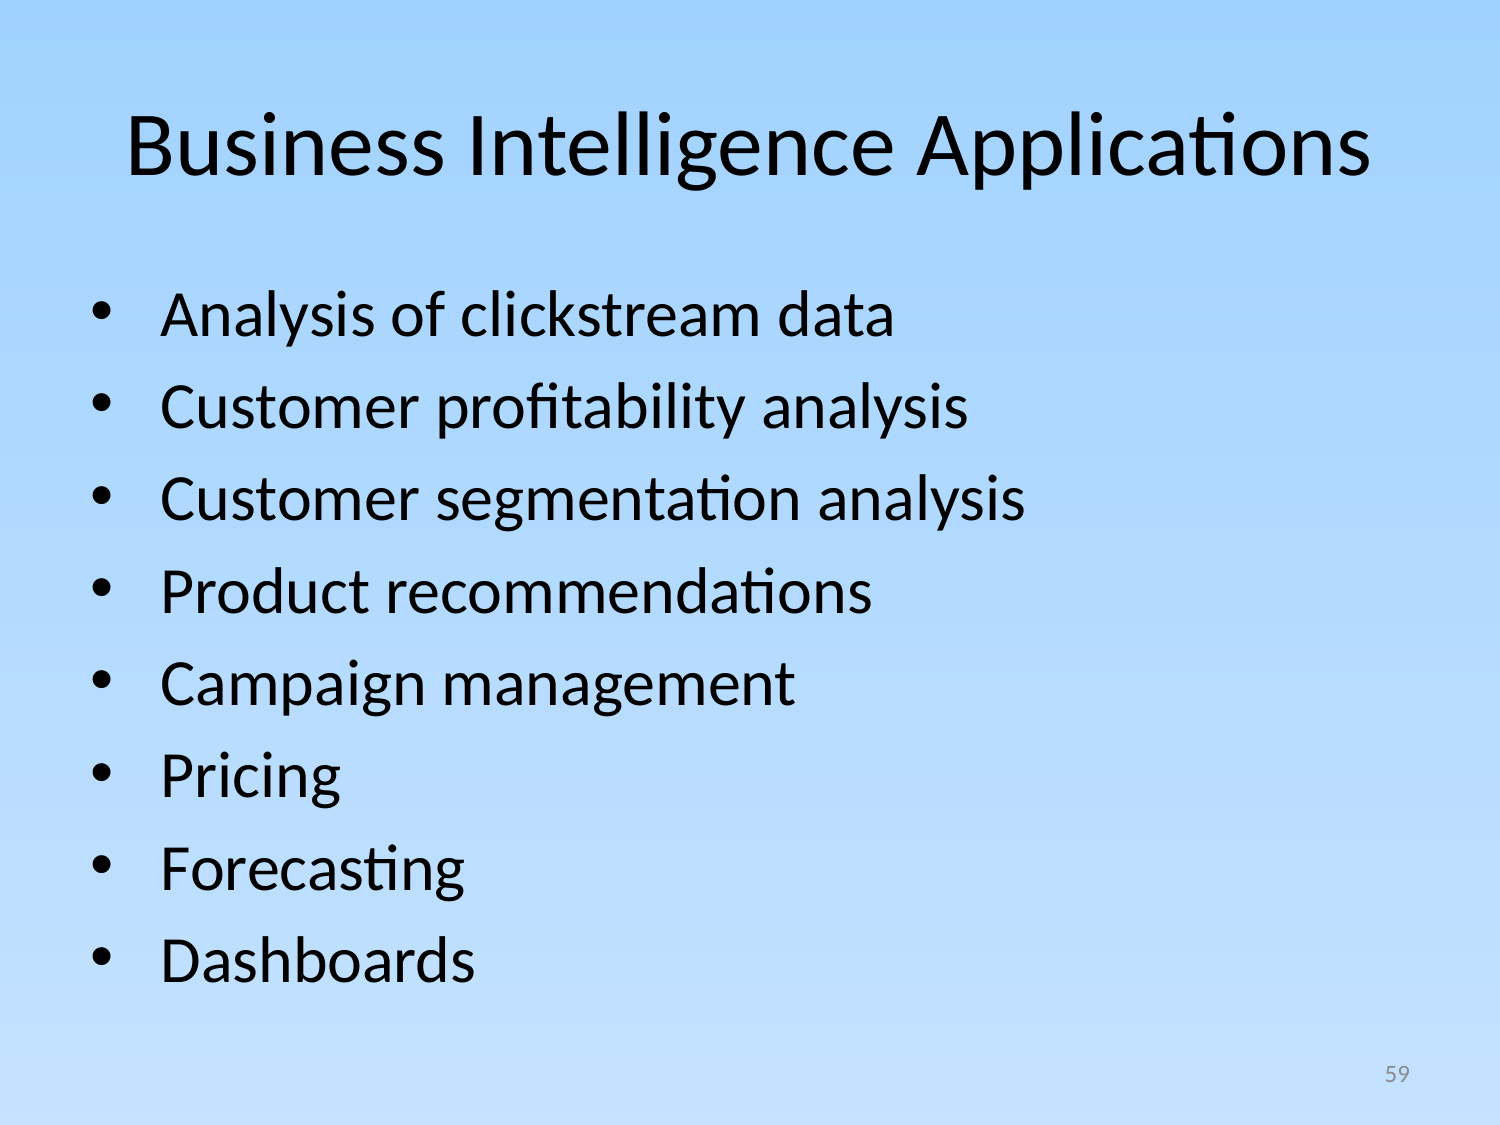

# Business Intelligence Applications
 Analysis of clickstream data
 Customer profitability analysis
 Customer segmentation analysis
 Product recommendations
 Campaign management
 Pricing
 Forecasting
 Dashboards
59